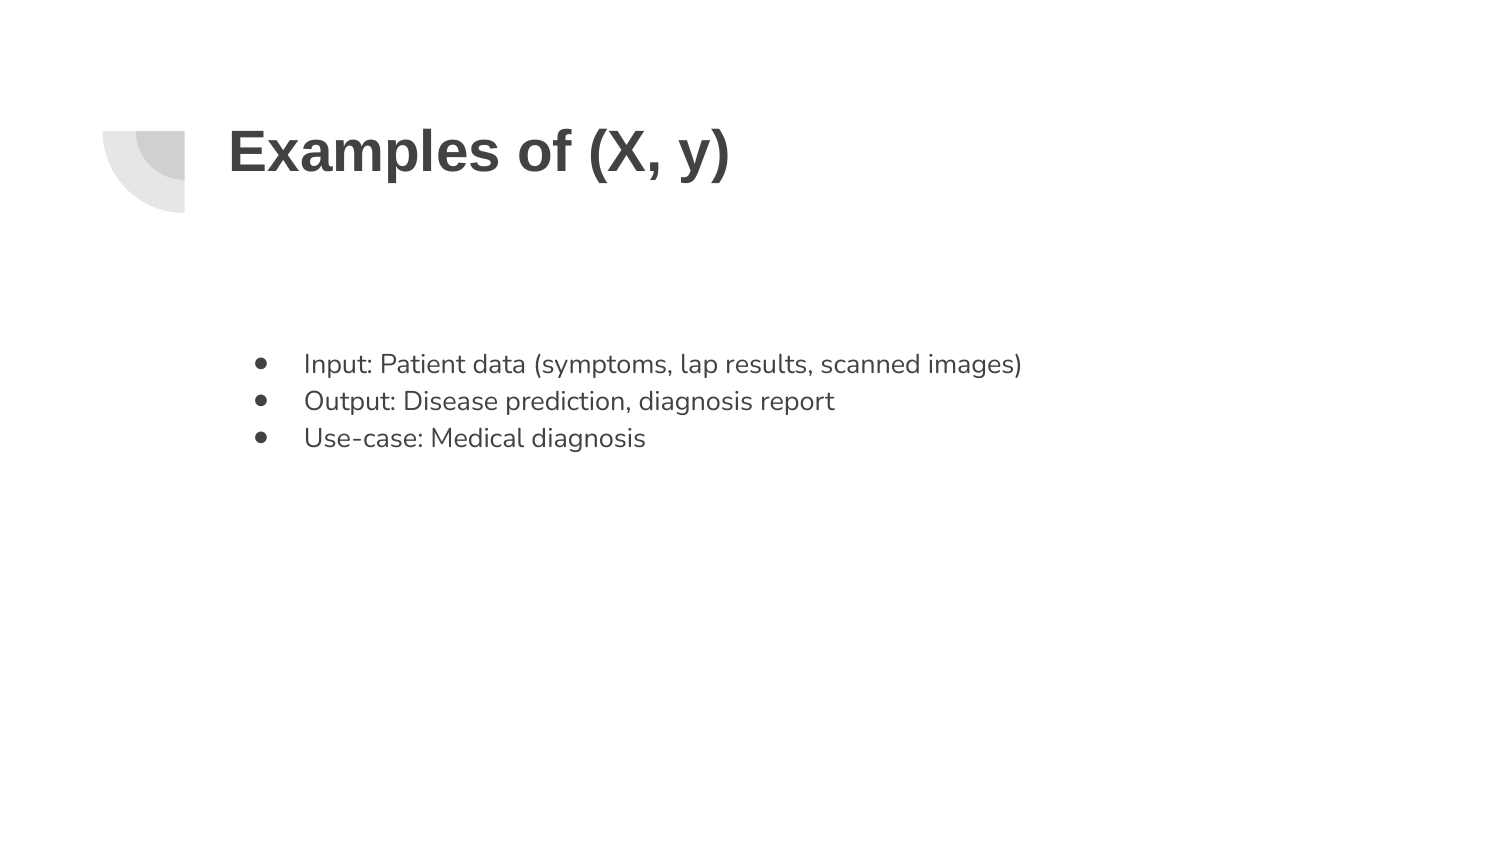

# Examples of (X, y)
Input: Patient data (symptoms, lap results, scanned images)
Output: Disease prediction, diagnosis report
Use-case: Medical diagnosis